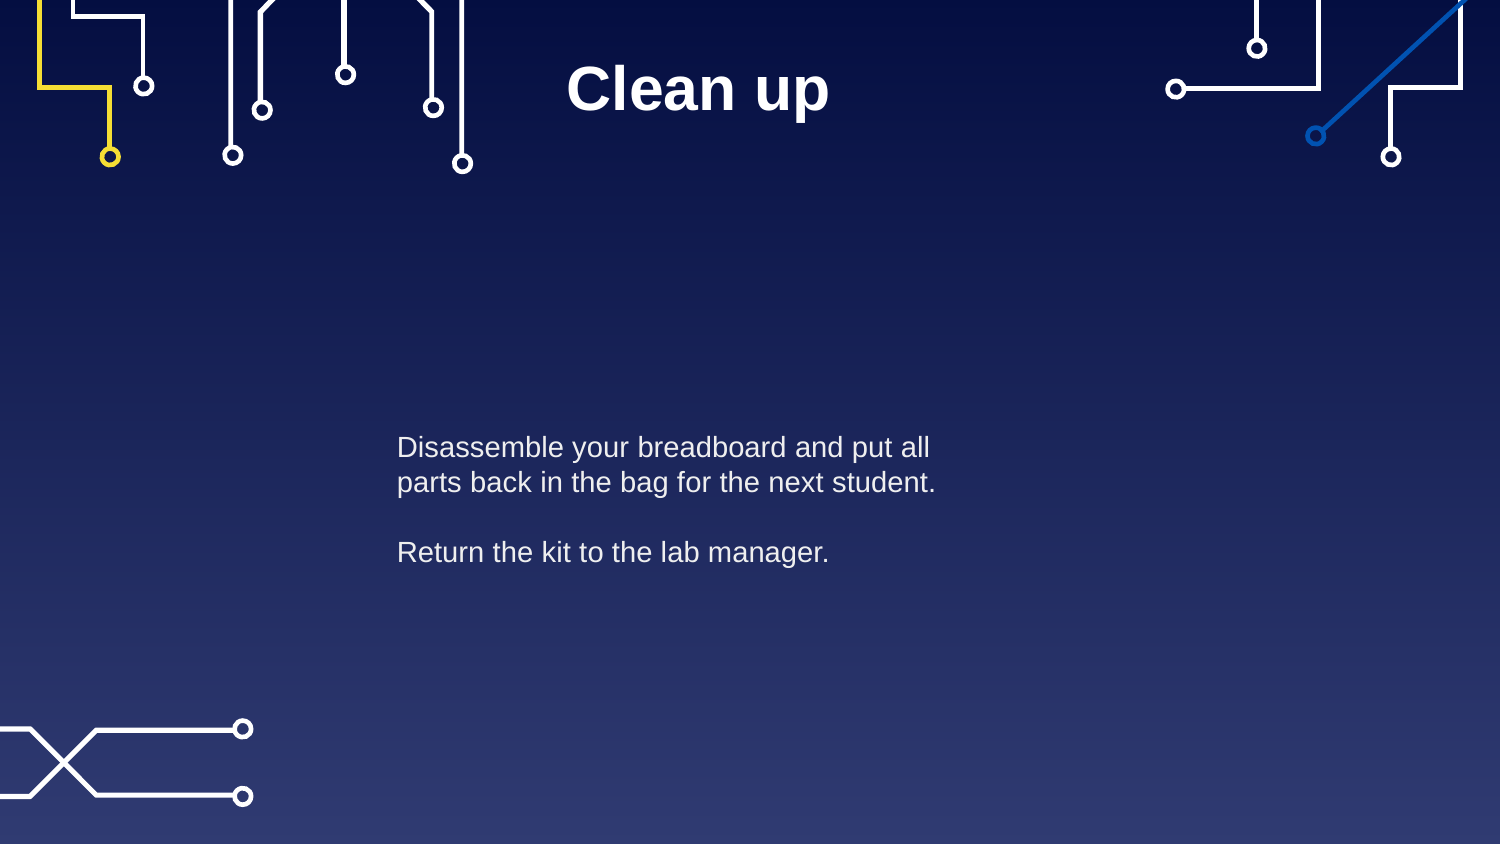

# Clean up
Disassemble your breadboard and put all parts back in the bag for the next student.

Return the kit to the lab manager.